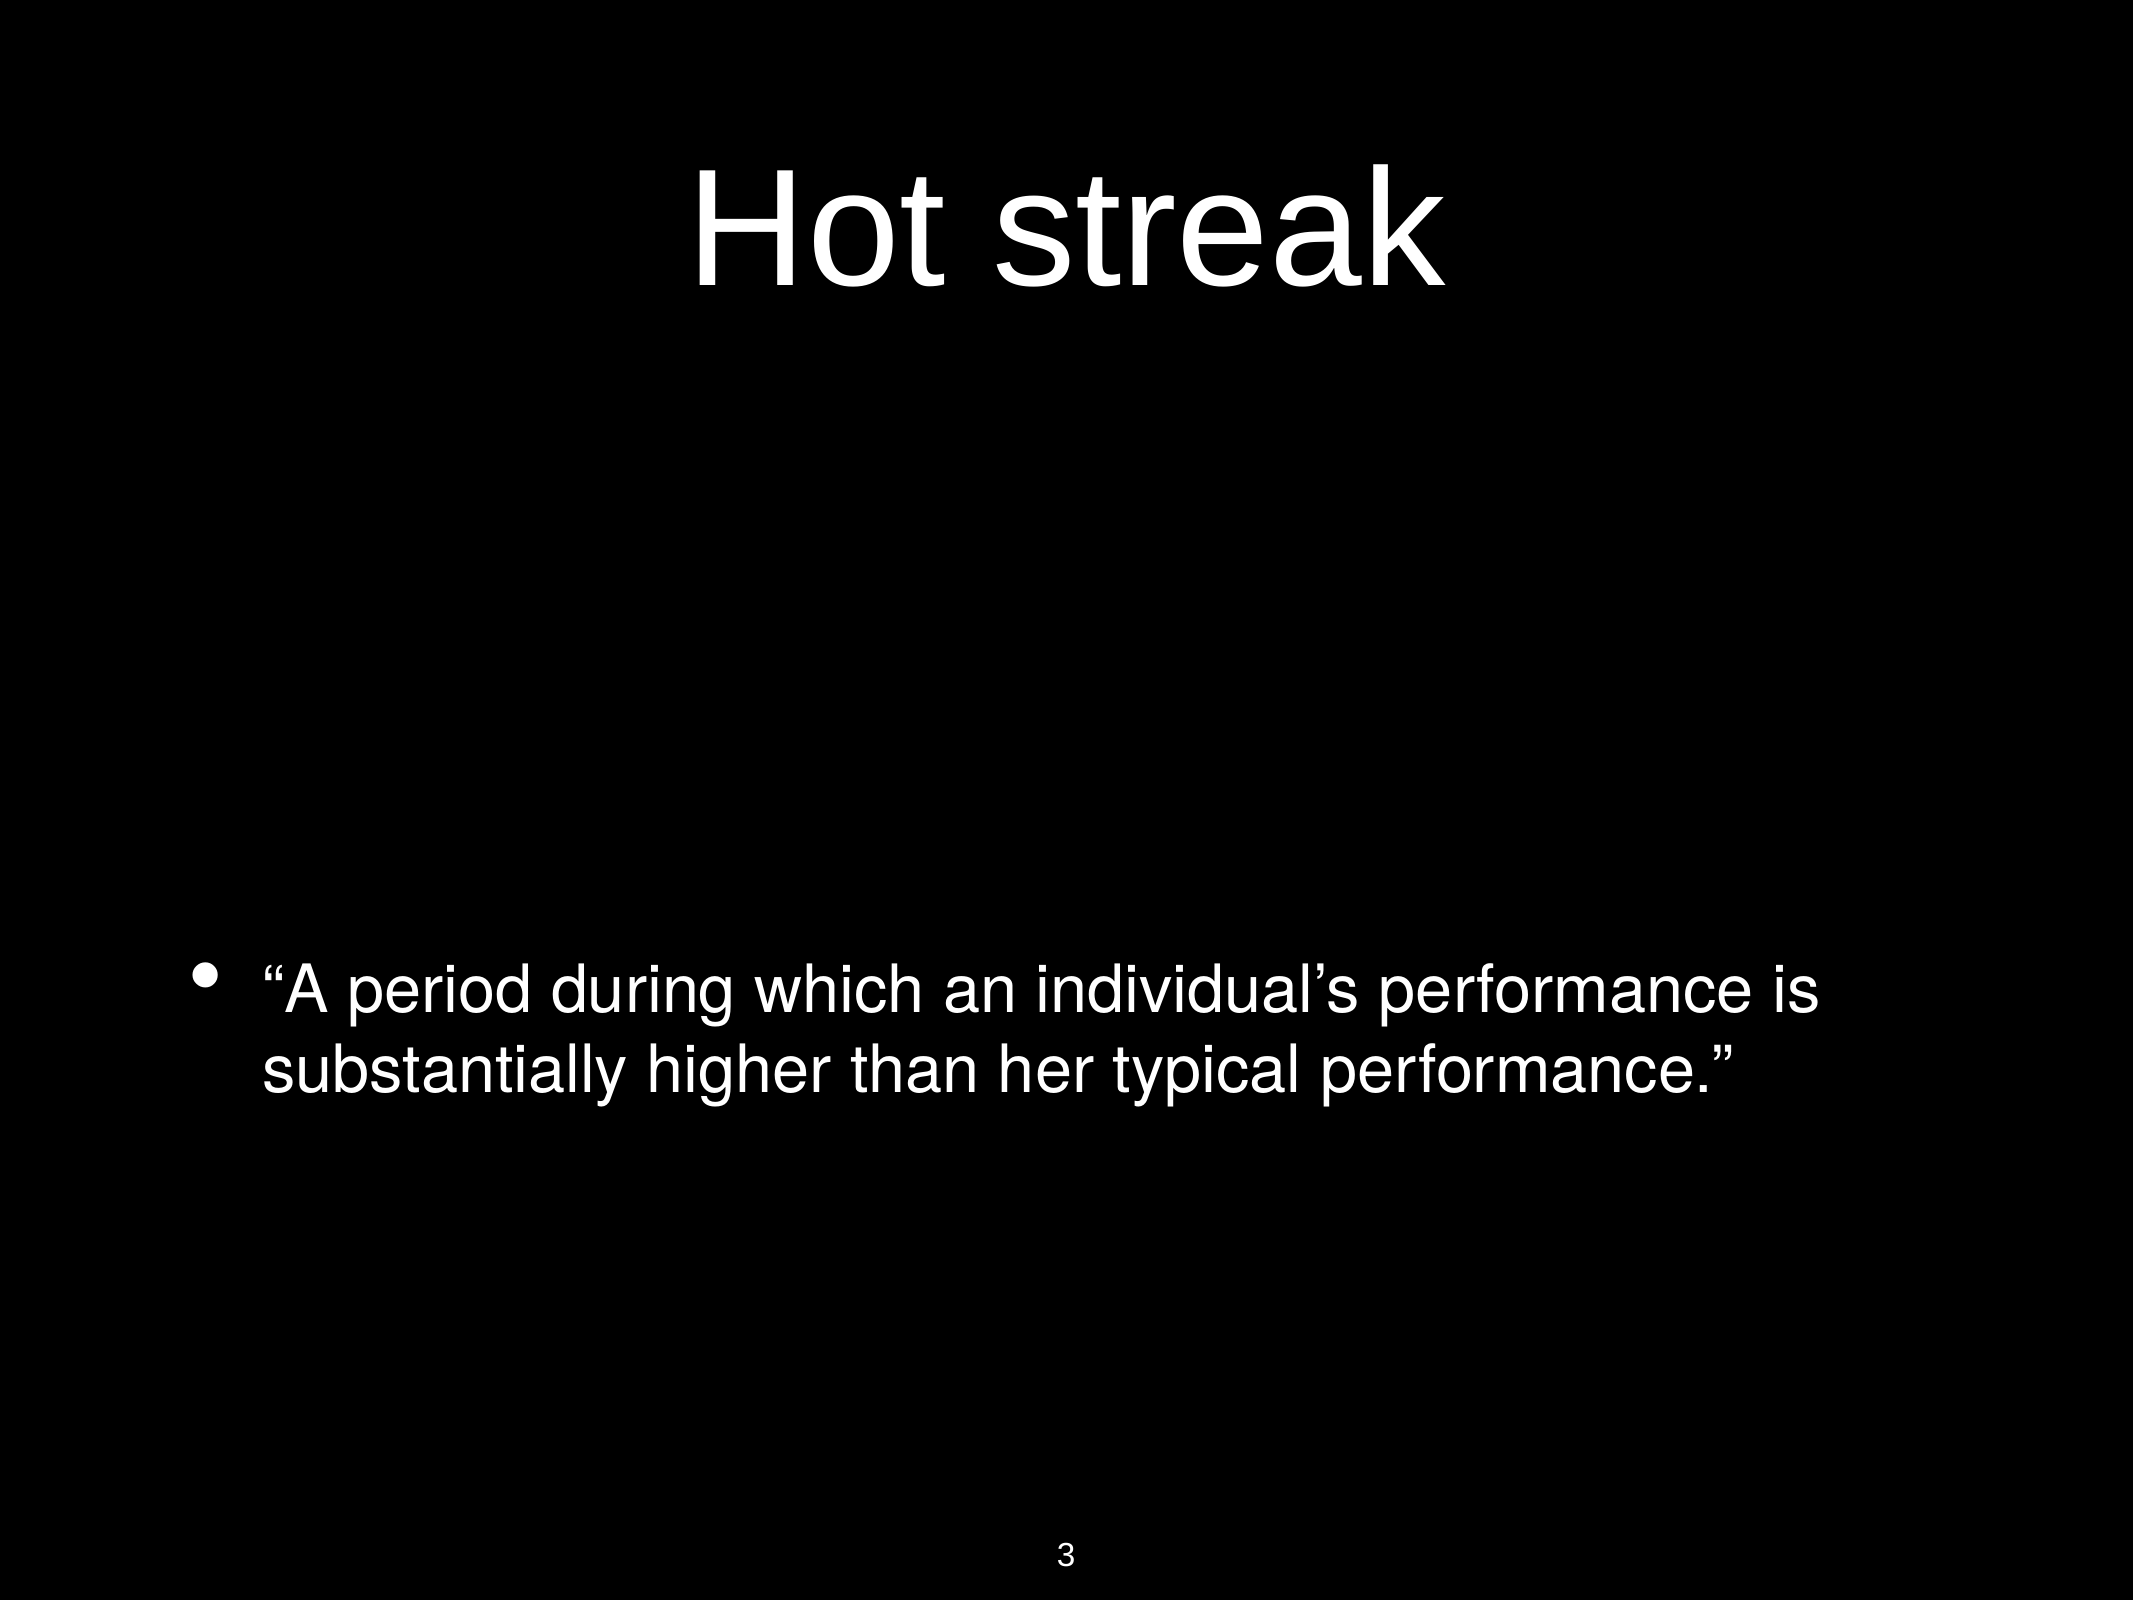

# Hot streak

“A period during which an individual’s performance is substantially higher than her typical performance.”

3